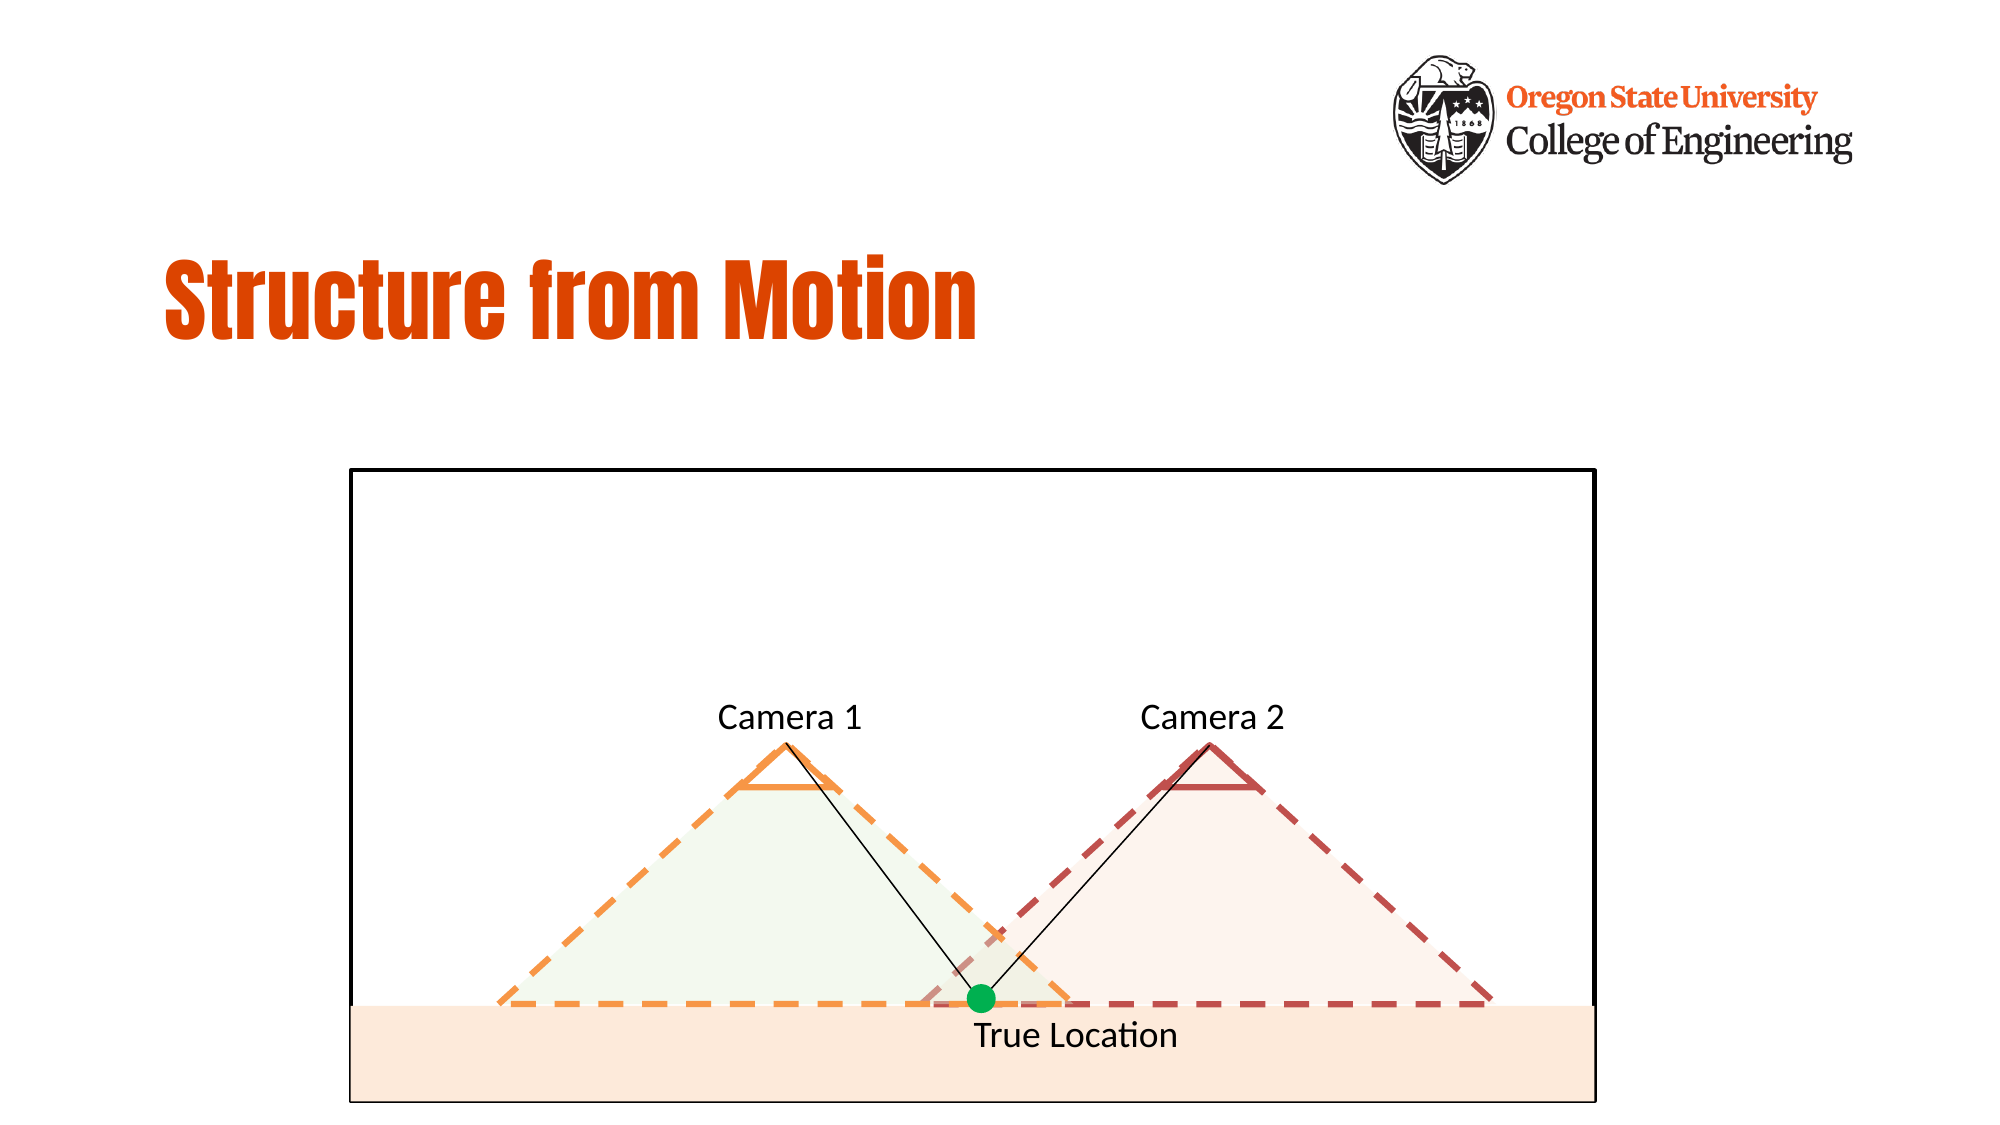

# Structure from Motion

Camera 1
Camera 2

True Location